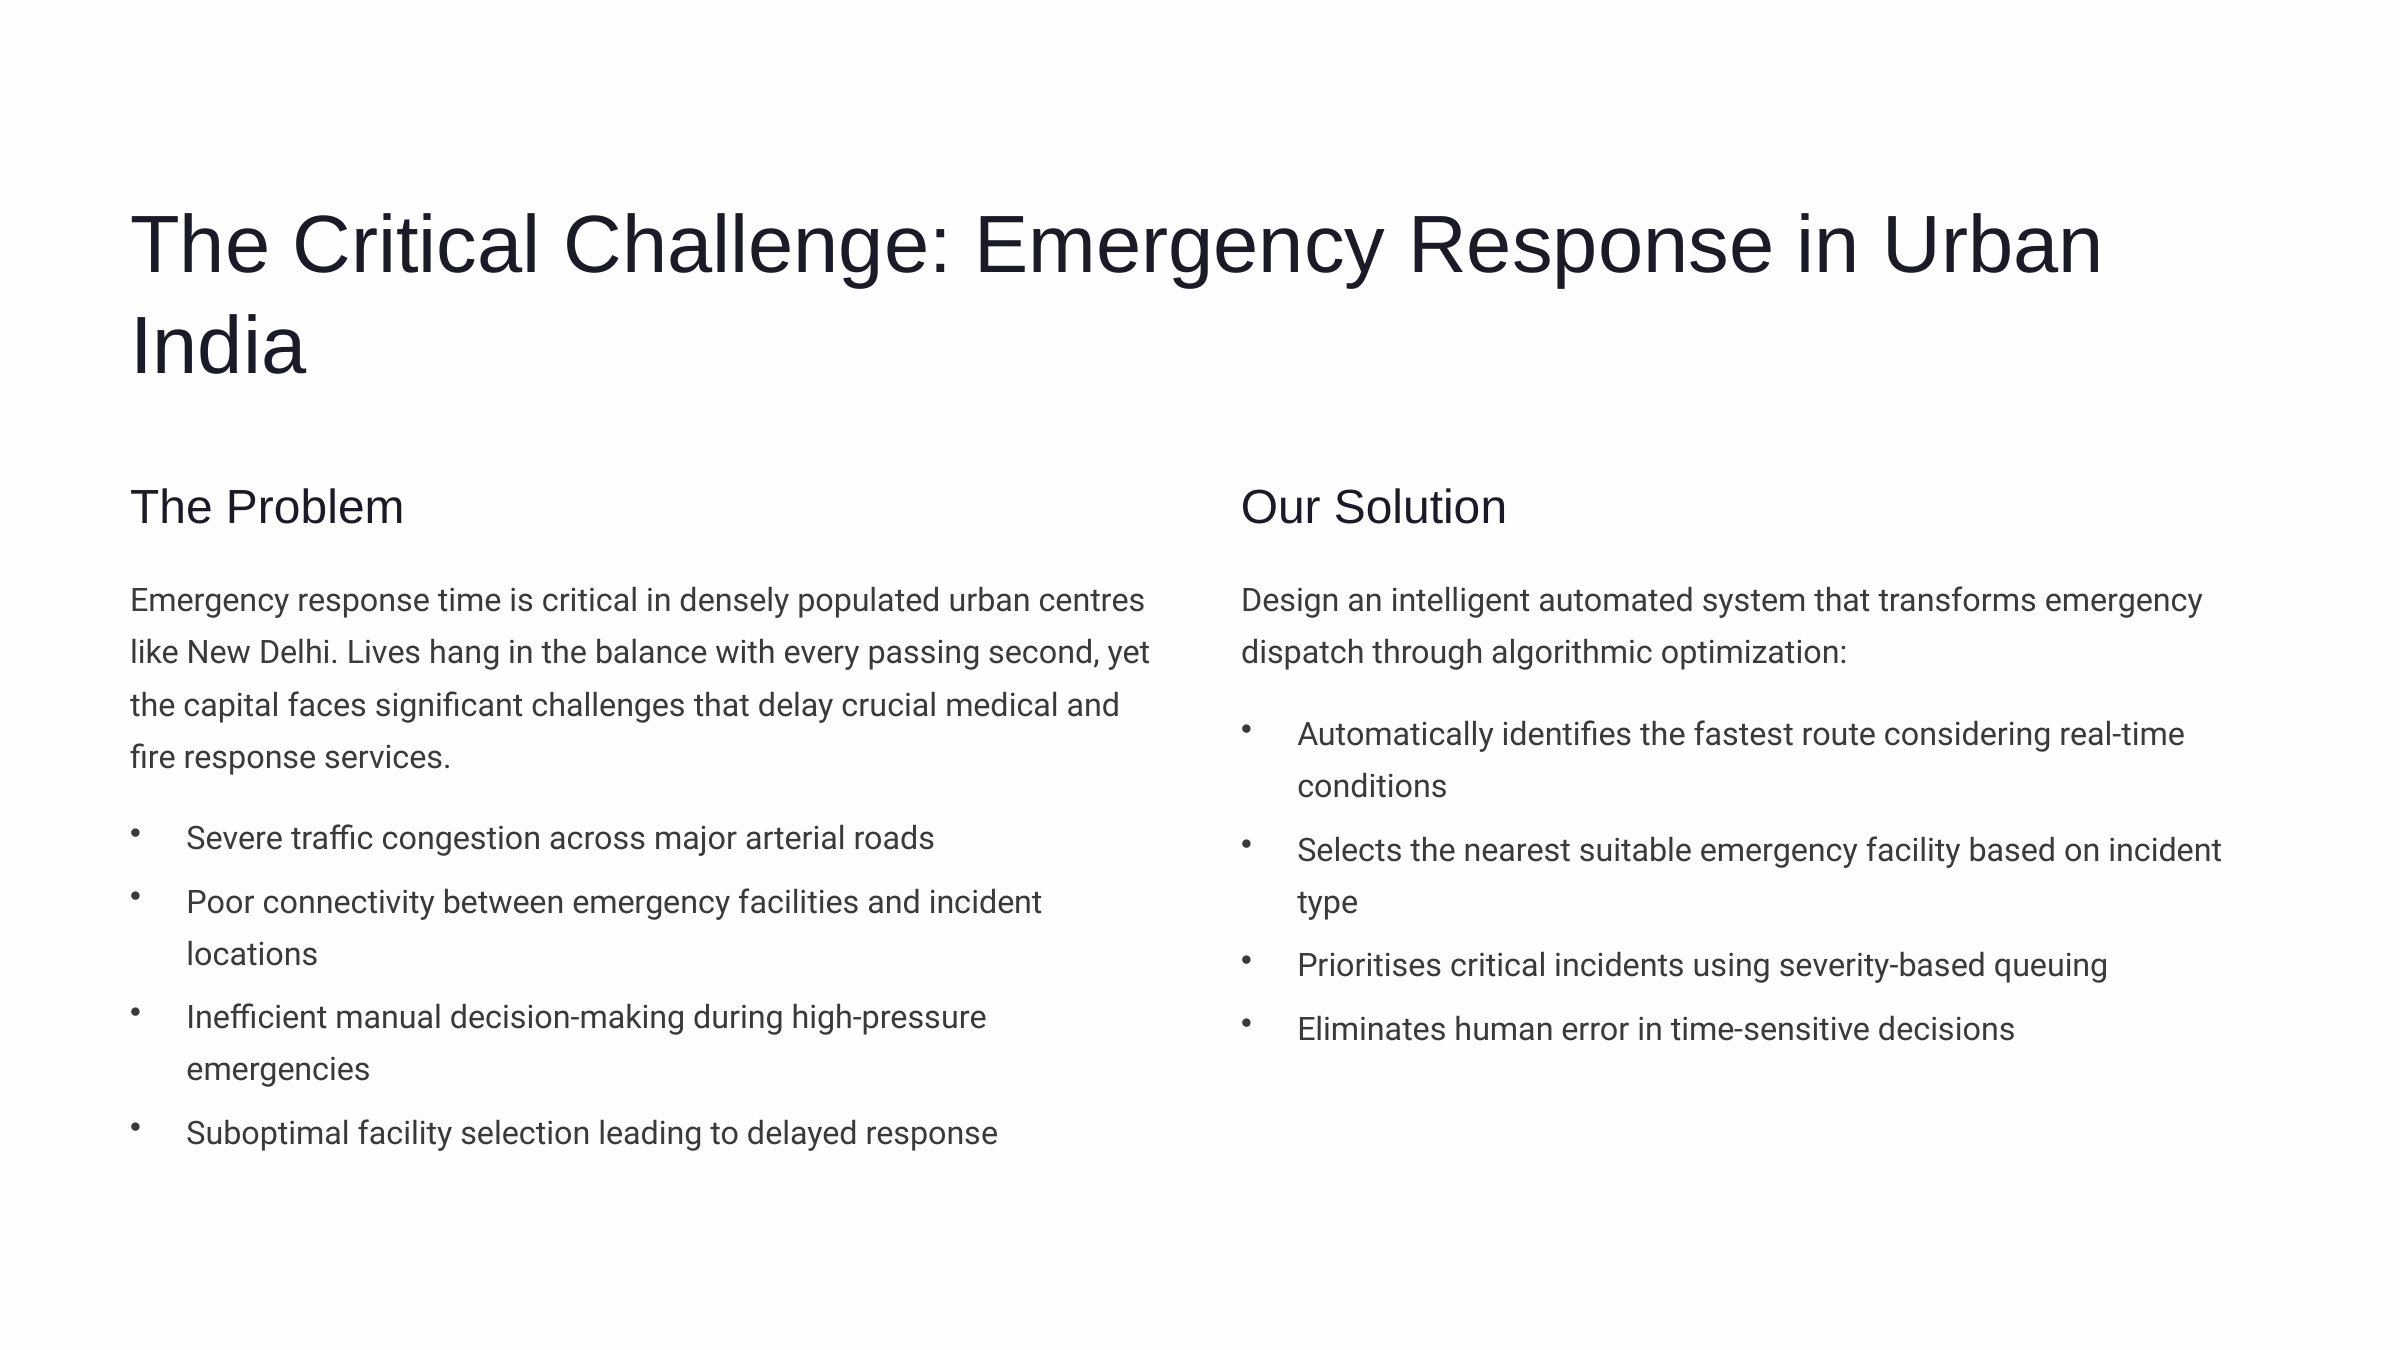

The Critical Challenge: Emergency Response in Urban India
The Problem
Our Solution
Emergency response time is critical in densely populated urban centres like New Delhi. Lives hang in the balance with every passing second, yet the capital faces significant challenges that delay crucial medical and fire response services.
Design an intelligent automated system that transforms emergency dispatch through algorithmic optimization:
Automatically identifies the fastest route considering real-time conditions
Severe traffic congestion across major arterial roads
Selects the nearest suitable emergency facility based on incident type
Poor connectivity between emergency facilities and incident locations
Prioritises critical incidents using severity-based queuing
Inefficient manual decision-making during high-pressure emergencies
Eliminates human error in time-sensitive decisions
Suboptimal facility selection leading to delayed response